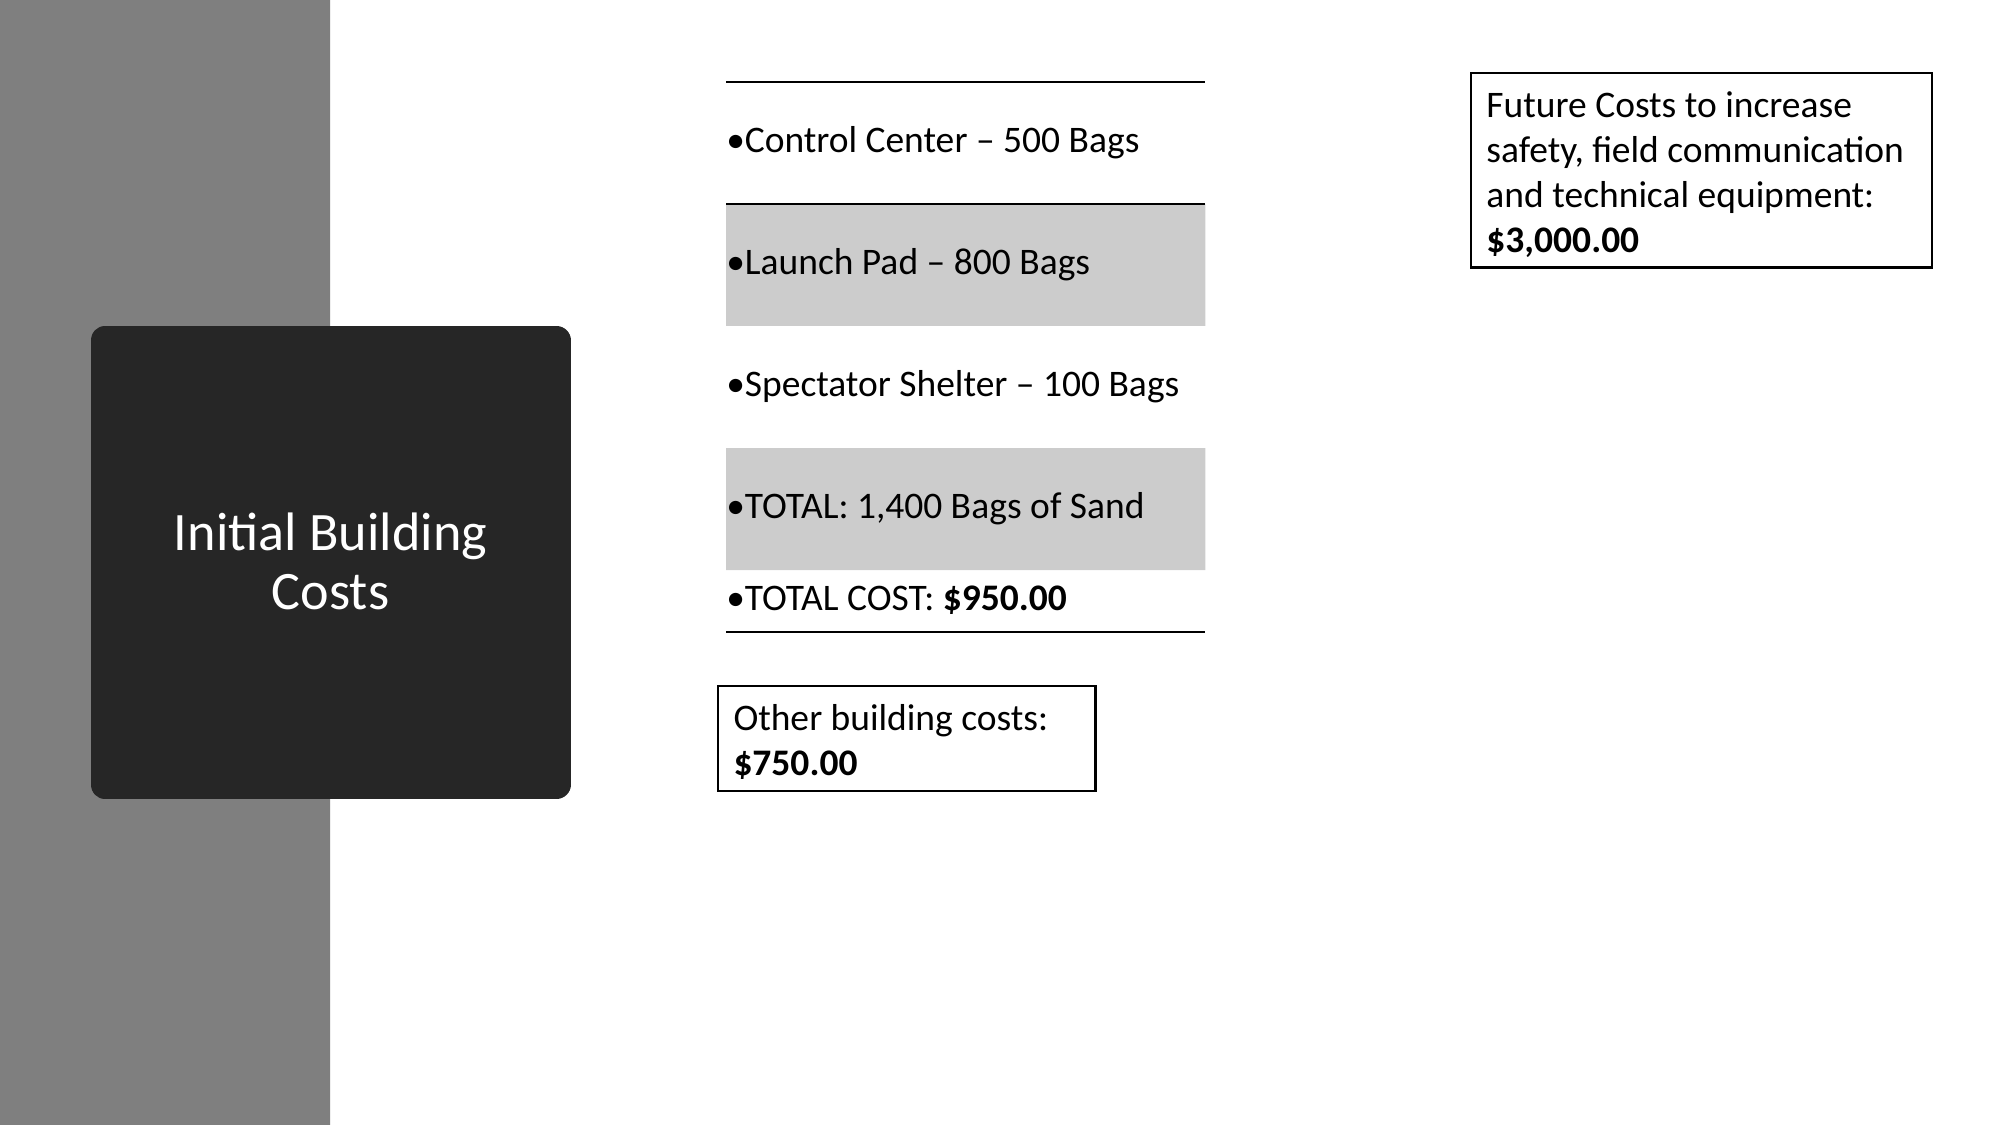

Future Costs to increase safety, field communication and technical equipment: $3,000.00
| •Control Center – 500 Bags |
| --- |
| •Launch Pad – 800 Bags |
| •Spectator Shelter – 100 Bags |
| •TOTAL: 1,400 Bags of Sand |
| •TOTAL COST: $950.00 |
# Initial Building Costs
Other building costs: $750.00